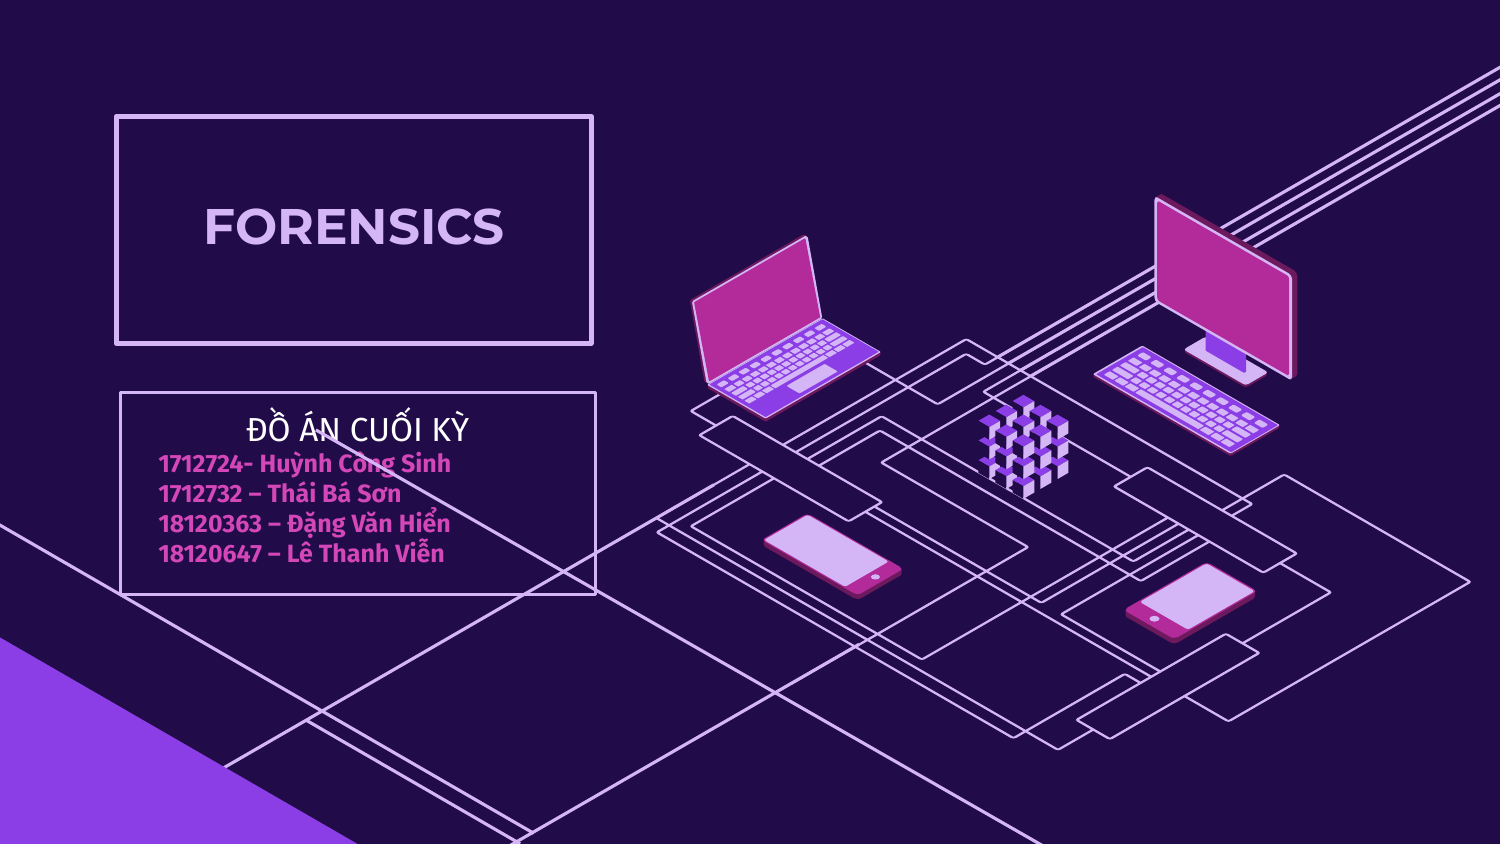

# FORENSICS
ĐỒ ÁN CUỐI KỲ
1712724- Huỳnh Công Sinh
1712732 – Thái Bá Sơn
18120363 – Đặng Văn Hiển
18120647 – Lê Thanh Viễn